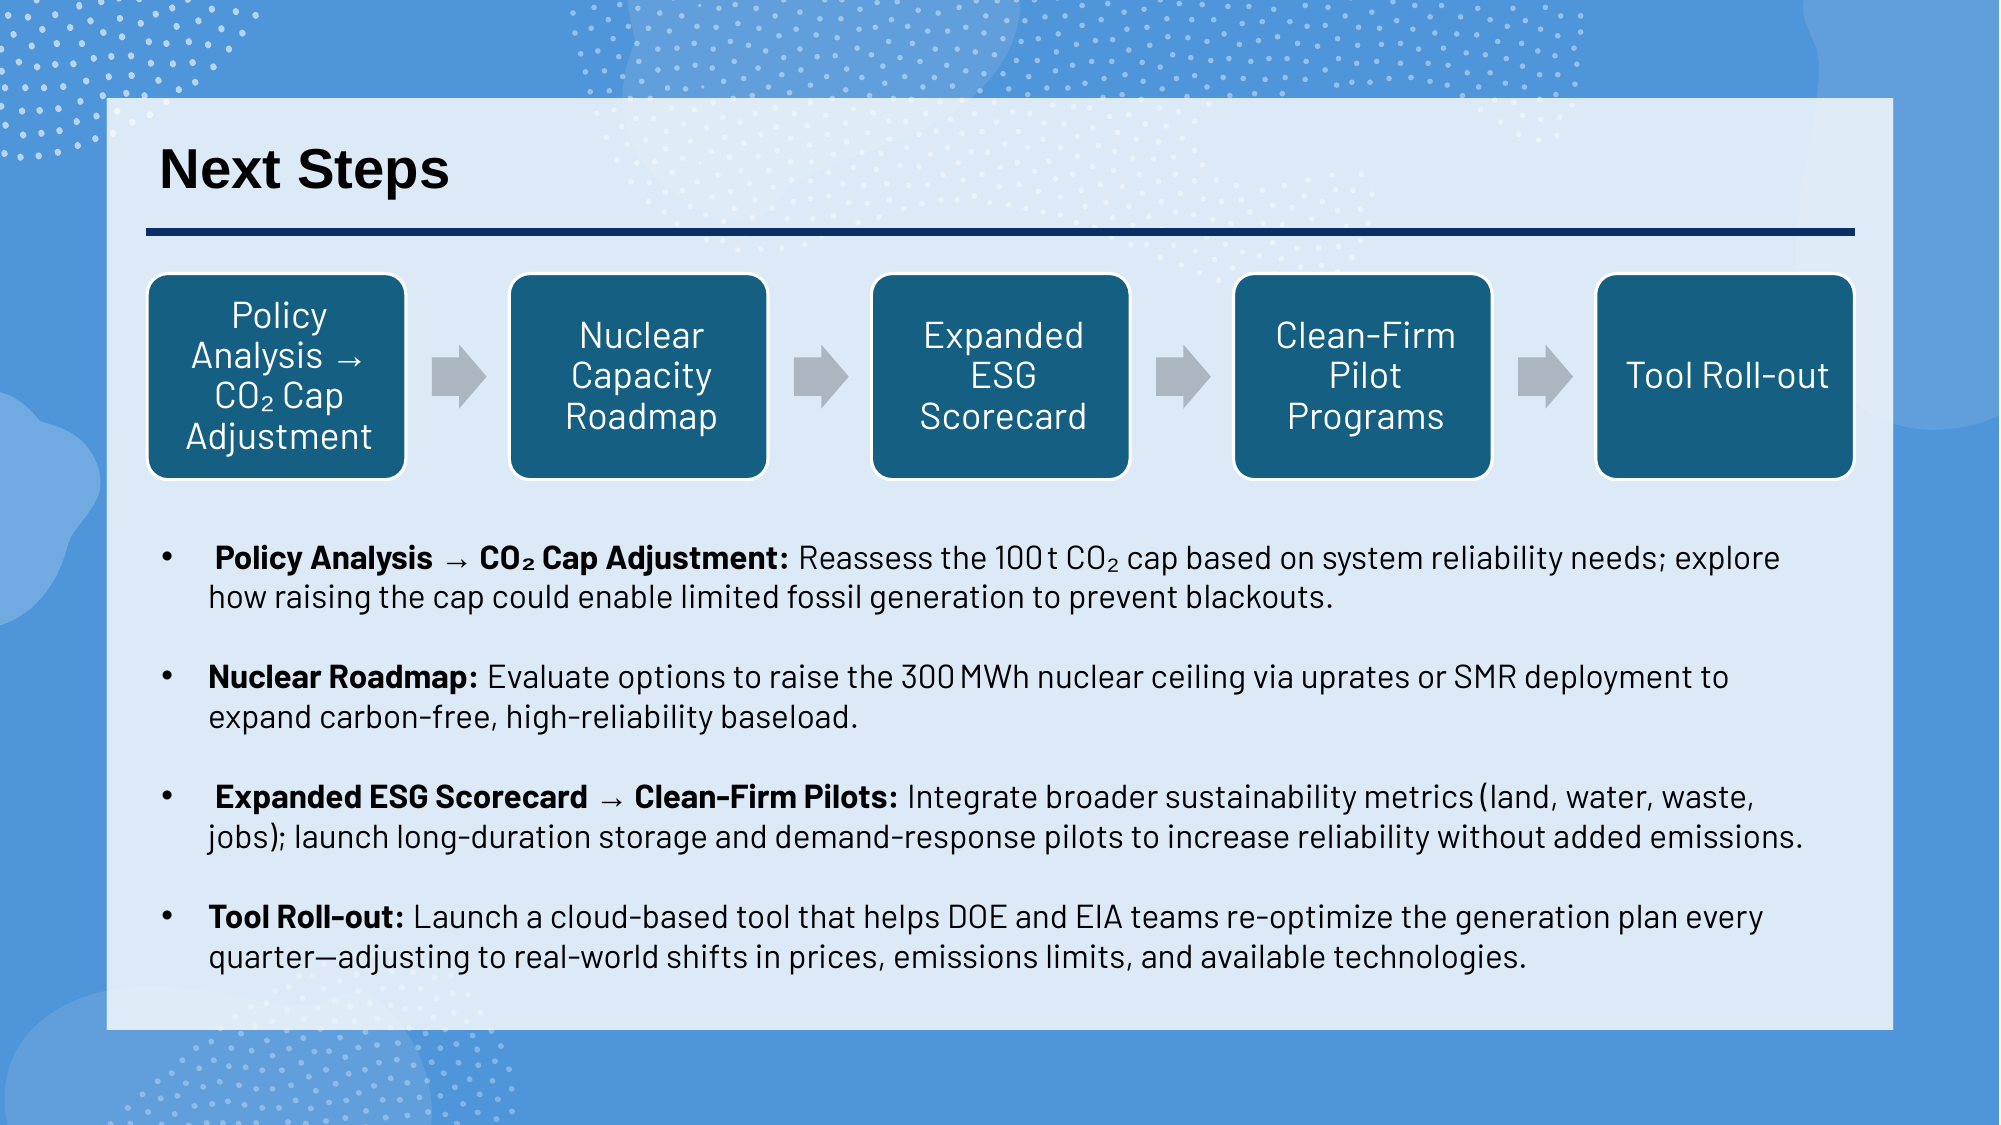

# Next Steps
Policy Analysis → CO₂ Cap Adjustment

Nuclear Capacity Roadmap

Expanded ESG Scorecard

Clean‑Firm Pilot Programs

Tool Roll‑out
 Policy Analysis → CO₂ Cap Adjustment: Reassess the 100 t CO₂ cap based on system reliability needs; explore how raising the cap could enable limited fossil generation to prevent blackouts.

Nuclear Roadmap: Evaluate options to raise the 300 MWh nuclear ceiling via uprates or SMR deployment to expand carbon-free, high-reliability baseload.

 Expanded ESG Scorecard → Clean-Firm Pilots: Integrate broader sustainability metrics (land, water, waste, jobs); launch long-duration storage and demand-response pilots to increase reliability without added emissions.

Tool Roll-out: Launch a cloud-based tool that helps DOE and EIA teams re-optimize the generation plan every quarter—adjusting to real-world shifts in prices, emissions limits, and available technologies.